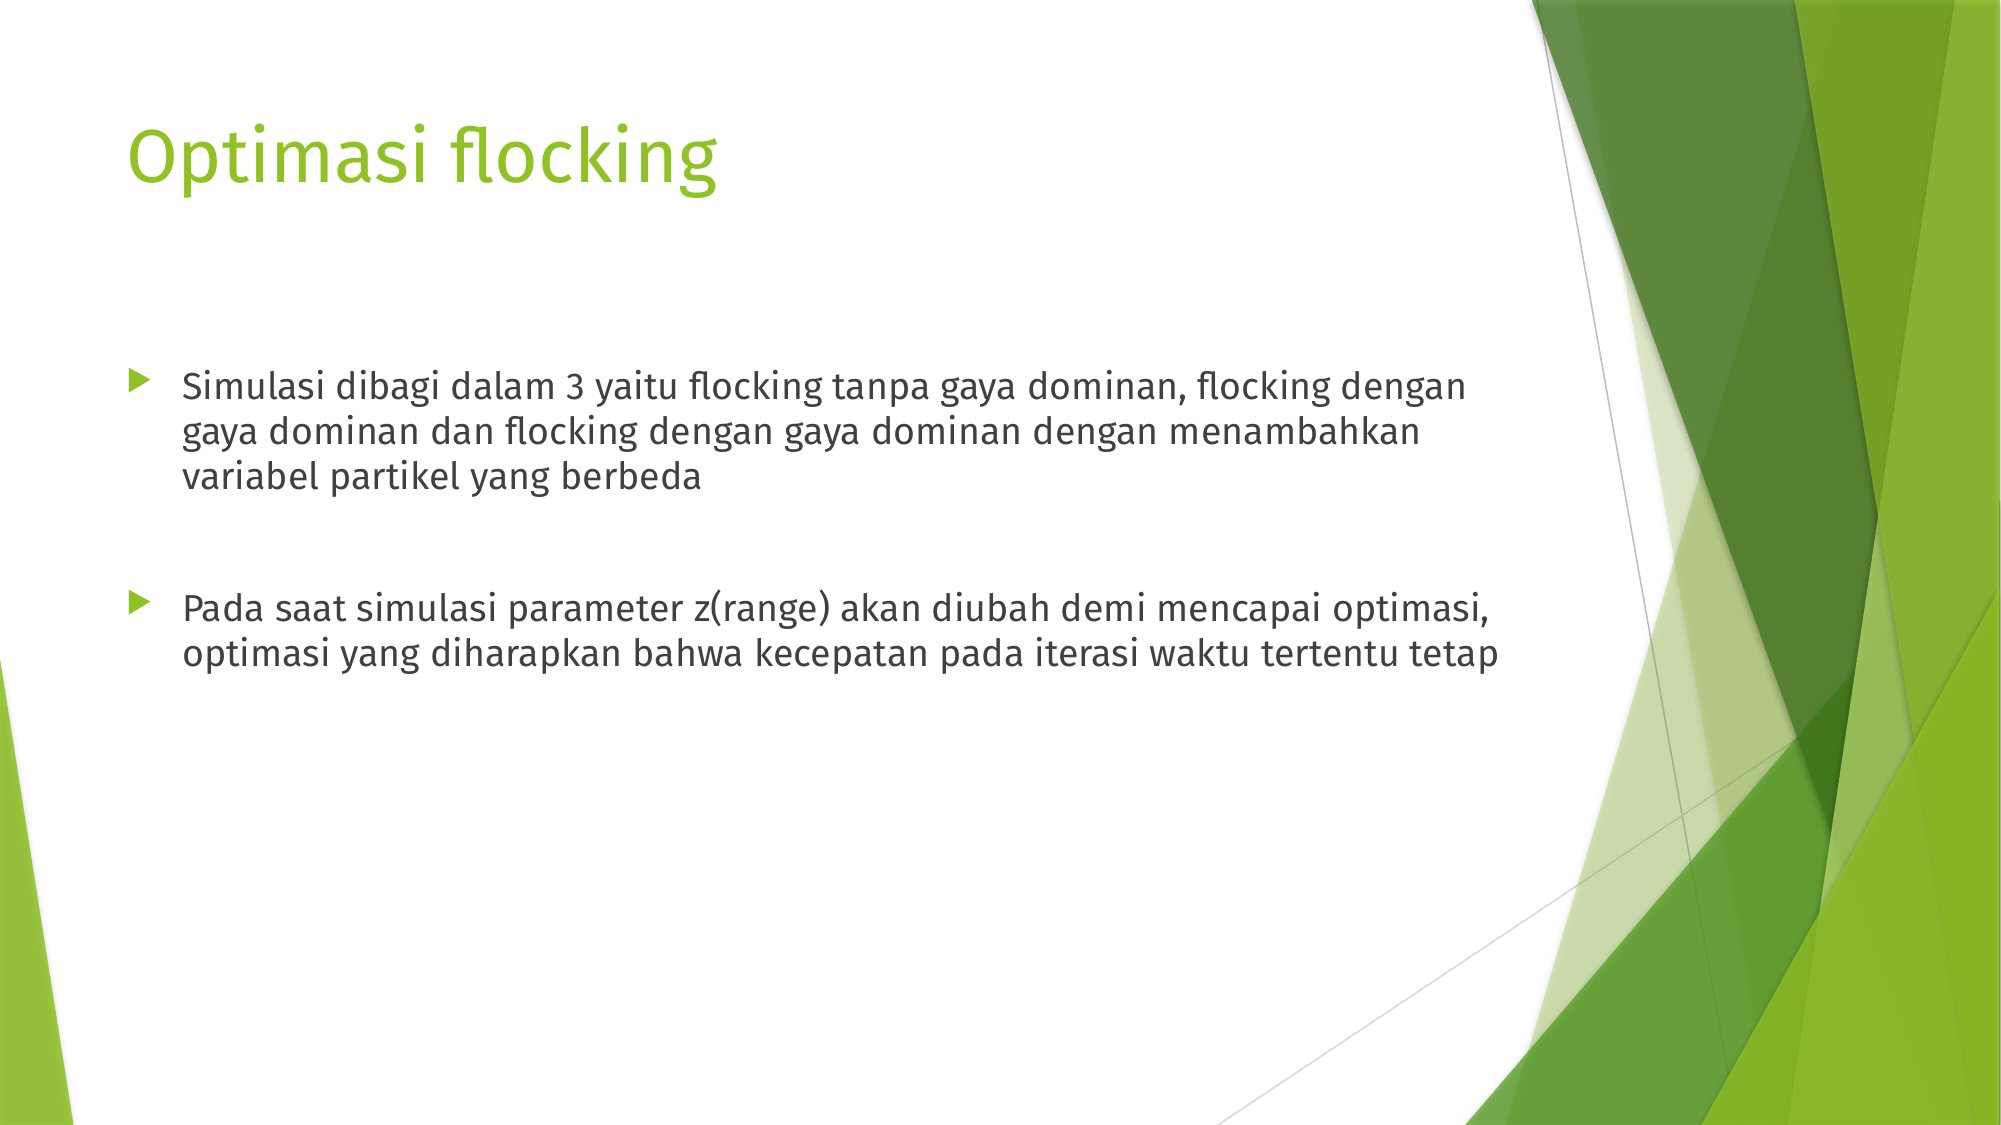

# Optimasi flocking
Simulasi dibagi dalam 3 yaitu flocking tanpa gaya dominan, flocking dengan gaya dominan dan flocking dengan gaya dominan dengan menambahkan variabel partikel yang berbeda

Pada saat simulasi parameter z(range) akan diubah demi mencapai optimasi, optimasi yang diharapkan bahwa kecepatan pada iterasi waktu tertentu tetap